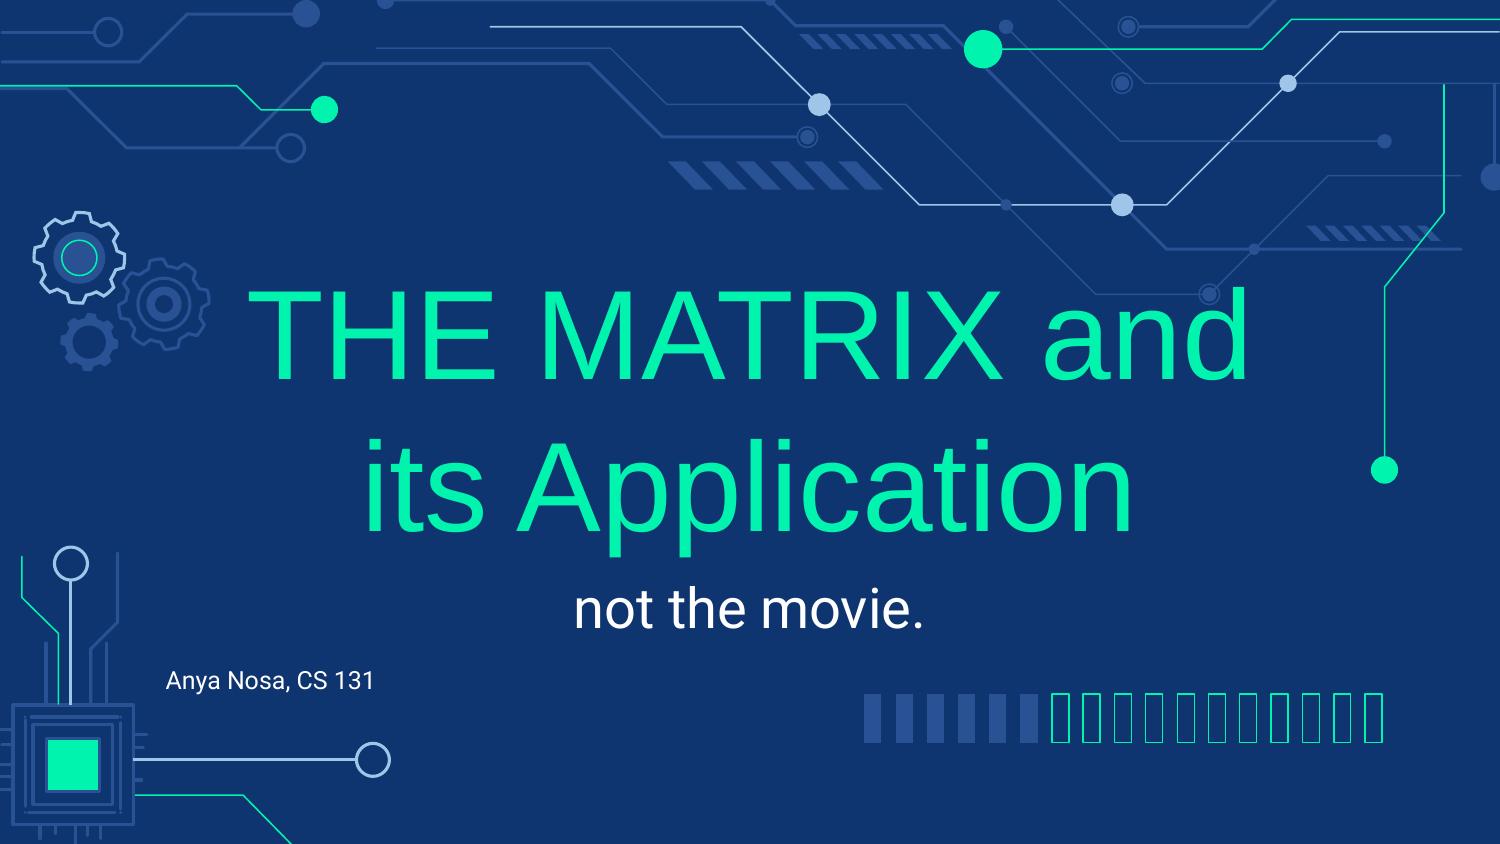

# THE MATRIX and its Application
not the movie.
Anya Nosa, CS 131